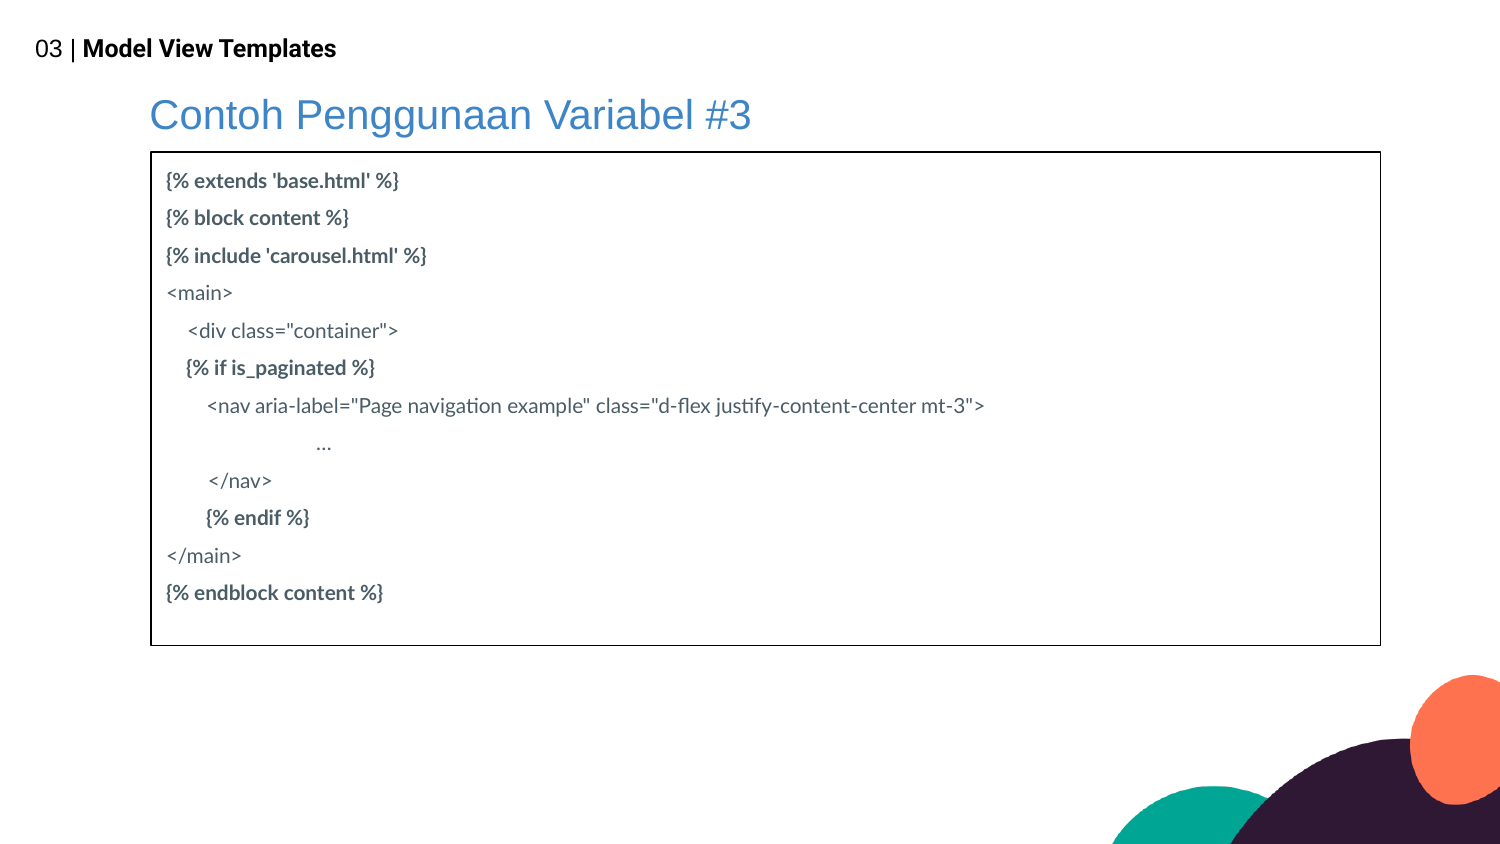

03 | Model View Templates
Contoh Penggunaan Variabel #3
{% extends 'base.html' %}
{% block content %}
{% include 'carousel.html' %}
<main>
    <div class="container">
    {% if is_paginated %}
        <nav aria-label="Page navigation example" class="d-flex justify-content-center mt-3">
	…
        </nav>
        {% endif %}
</main>
{% endblock content %}